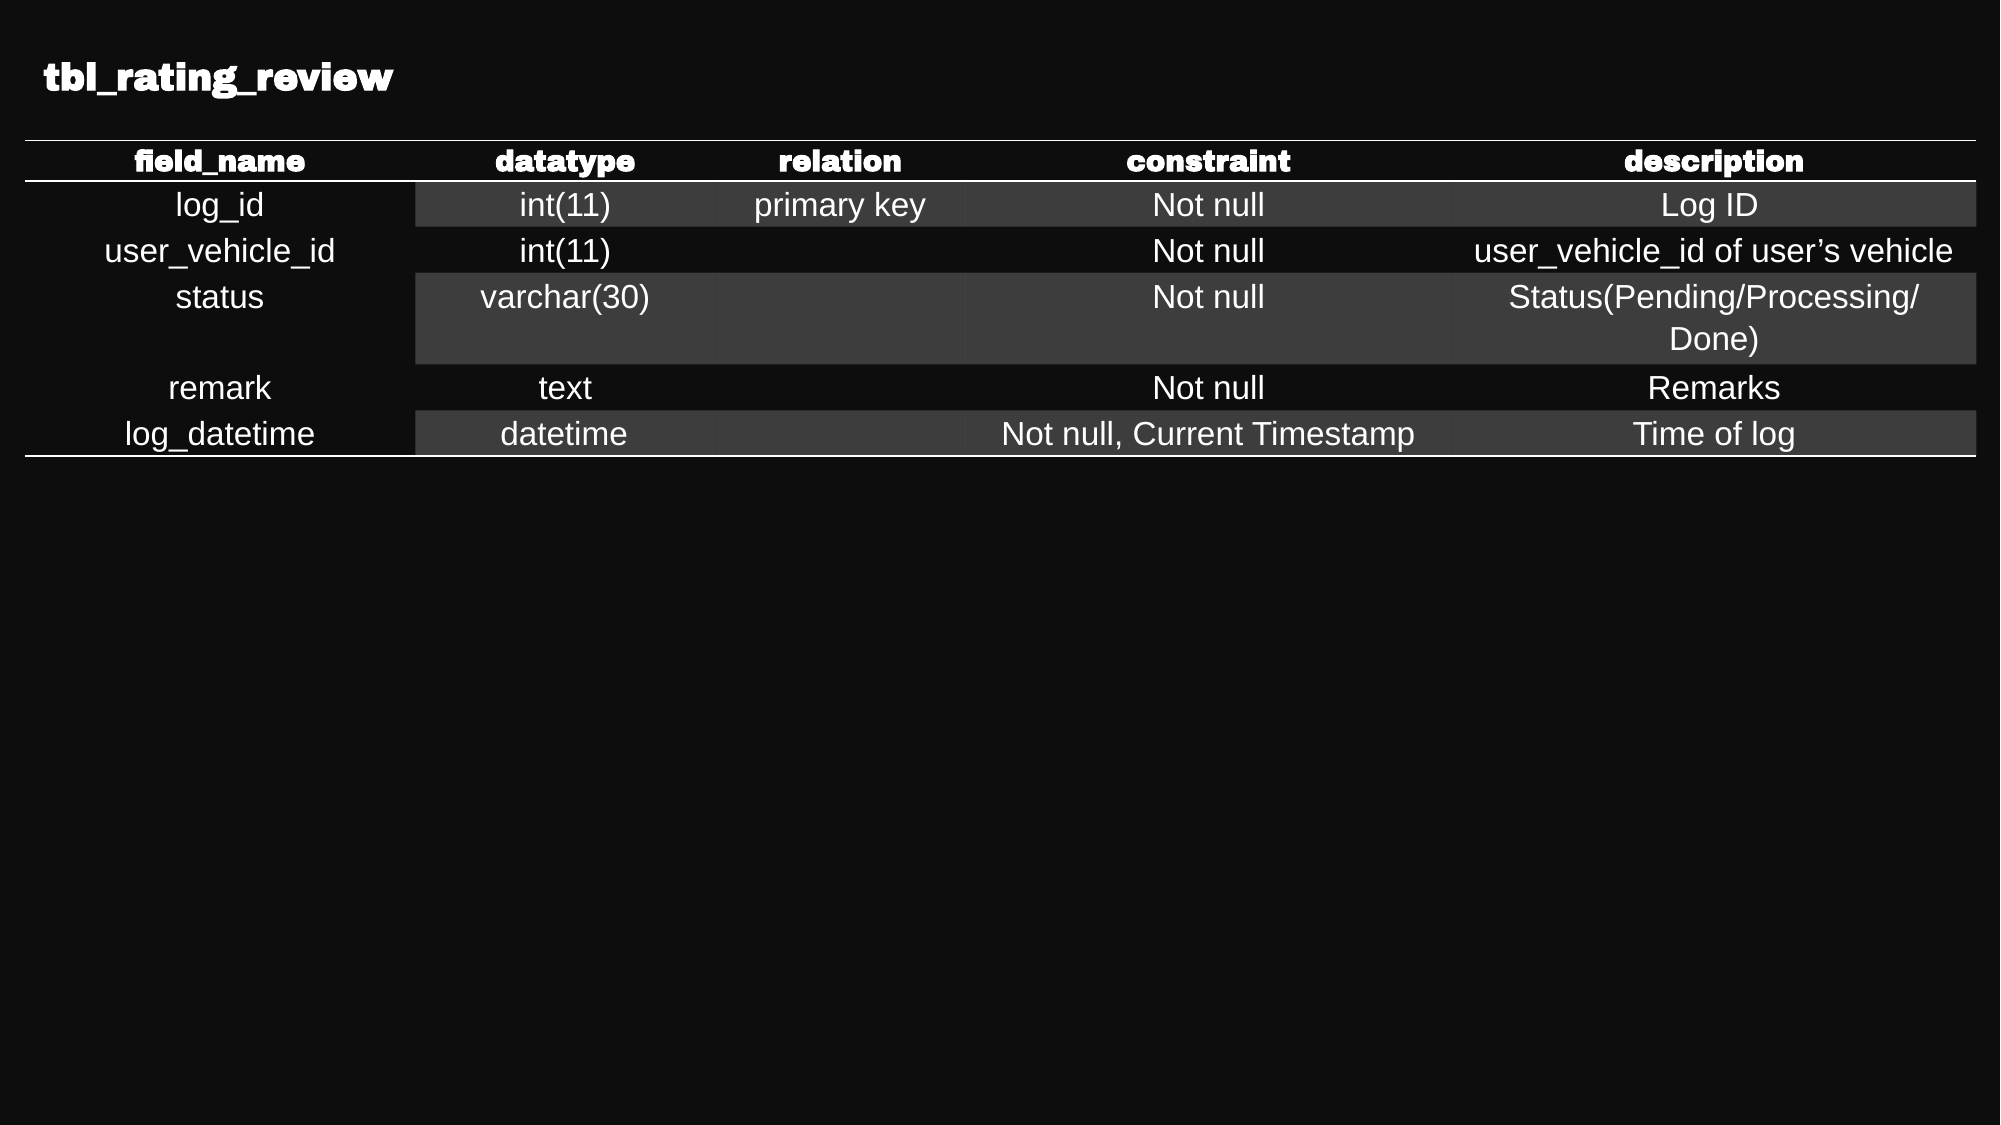

tbl_rating_review

| field\_name | datatype | relation | constraint | description |
| --- | --- | --- | --- | --- |
| log\_id | int(11) | primary key | Not null | Log ID |
| user\_vehicle\_id | int(11) |  | Not null | user\_vehicle\_id of user’s vehicle |
| status | varchar(30) |  | Not null | Status(Pending/Processing/Done) |
| remark | text |  | Not null | Remarks |
| log\_datetime | datetime |  | Not null, Current Timestamp | Time of log |